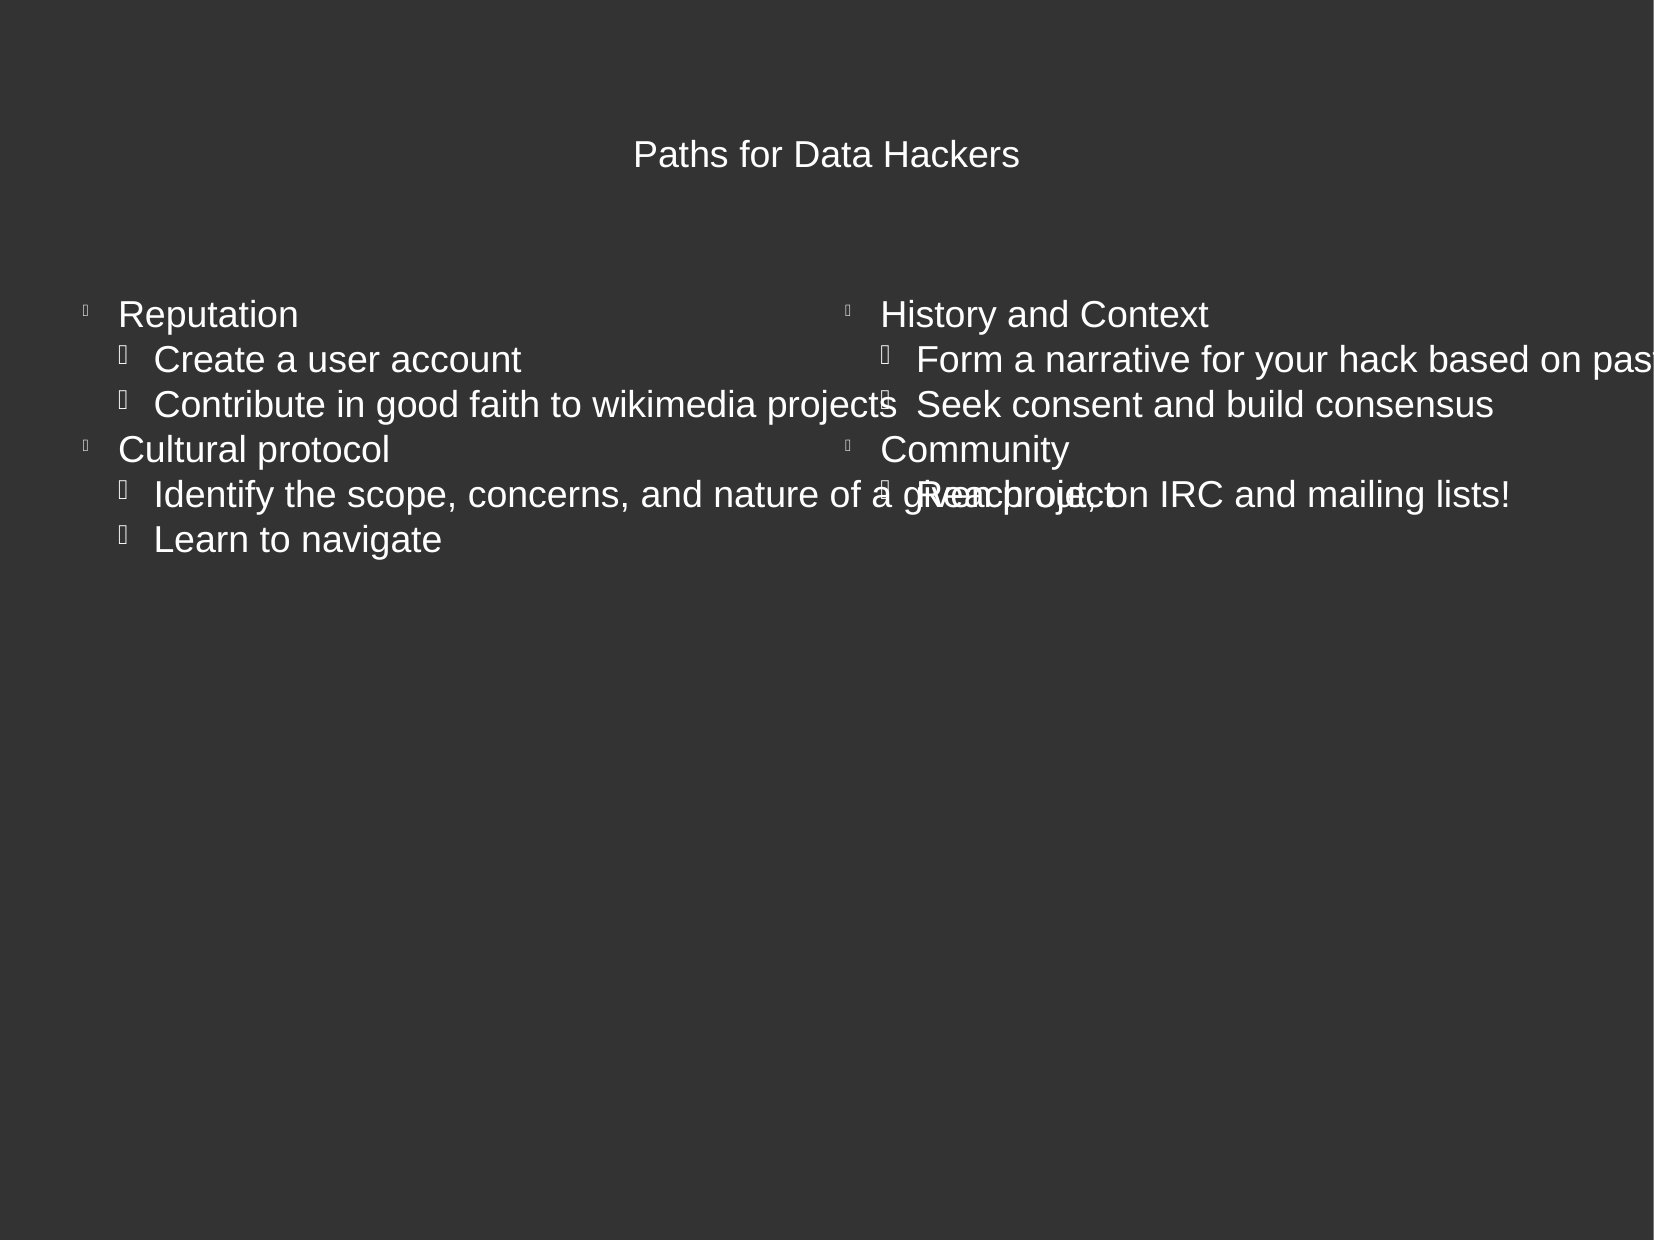

Paths for Data Hackers
Reputation
Create a user account
Contribute in good faith to wikimedia projects
Cultural protocol
Identify the scope, concerns, and nature of a given project
Learn to navigate
History and Context
Form a narrative for your hack based on past endeavors
Seek consent and build consensus
Community
Reach out, on IRC and mailing lists!